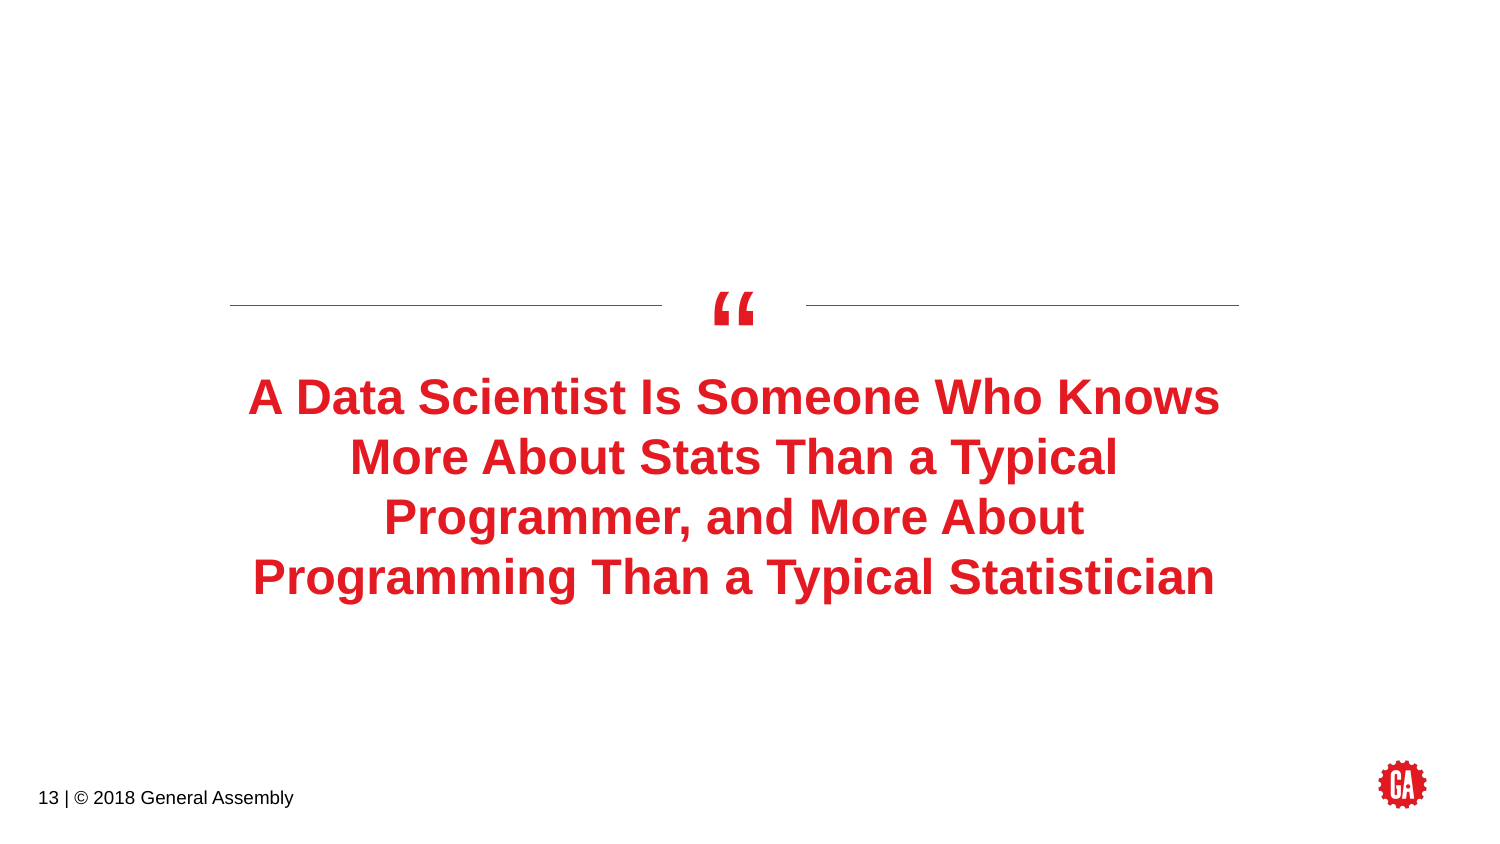

# A Data Scientist Is Someone Who Knows More About Stats Than a Typical Programmer, and More About Programming Than a Typical Statistician

13 | © 2018 General Assembly